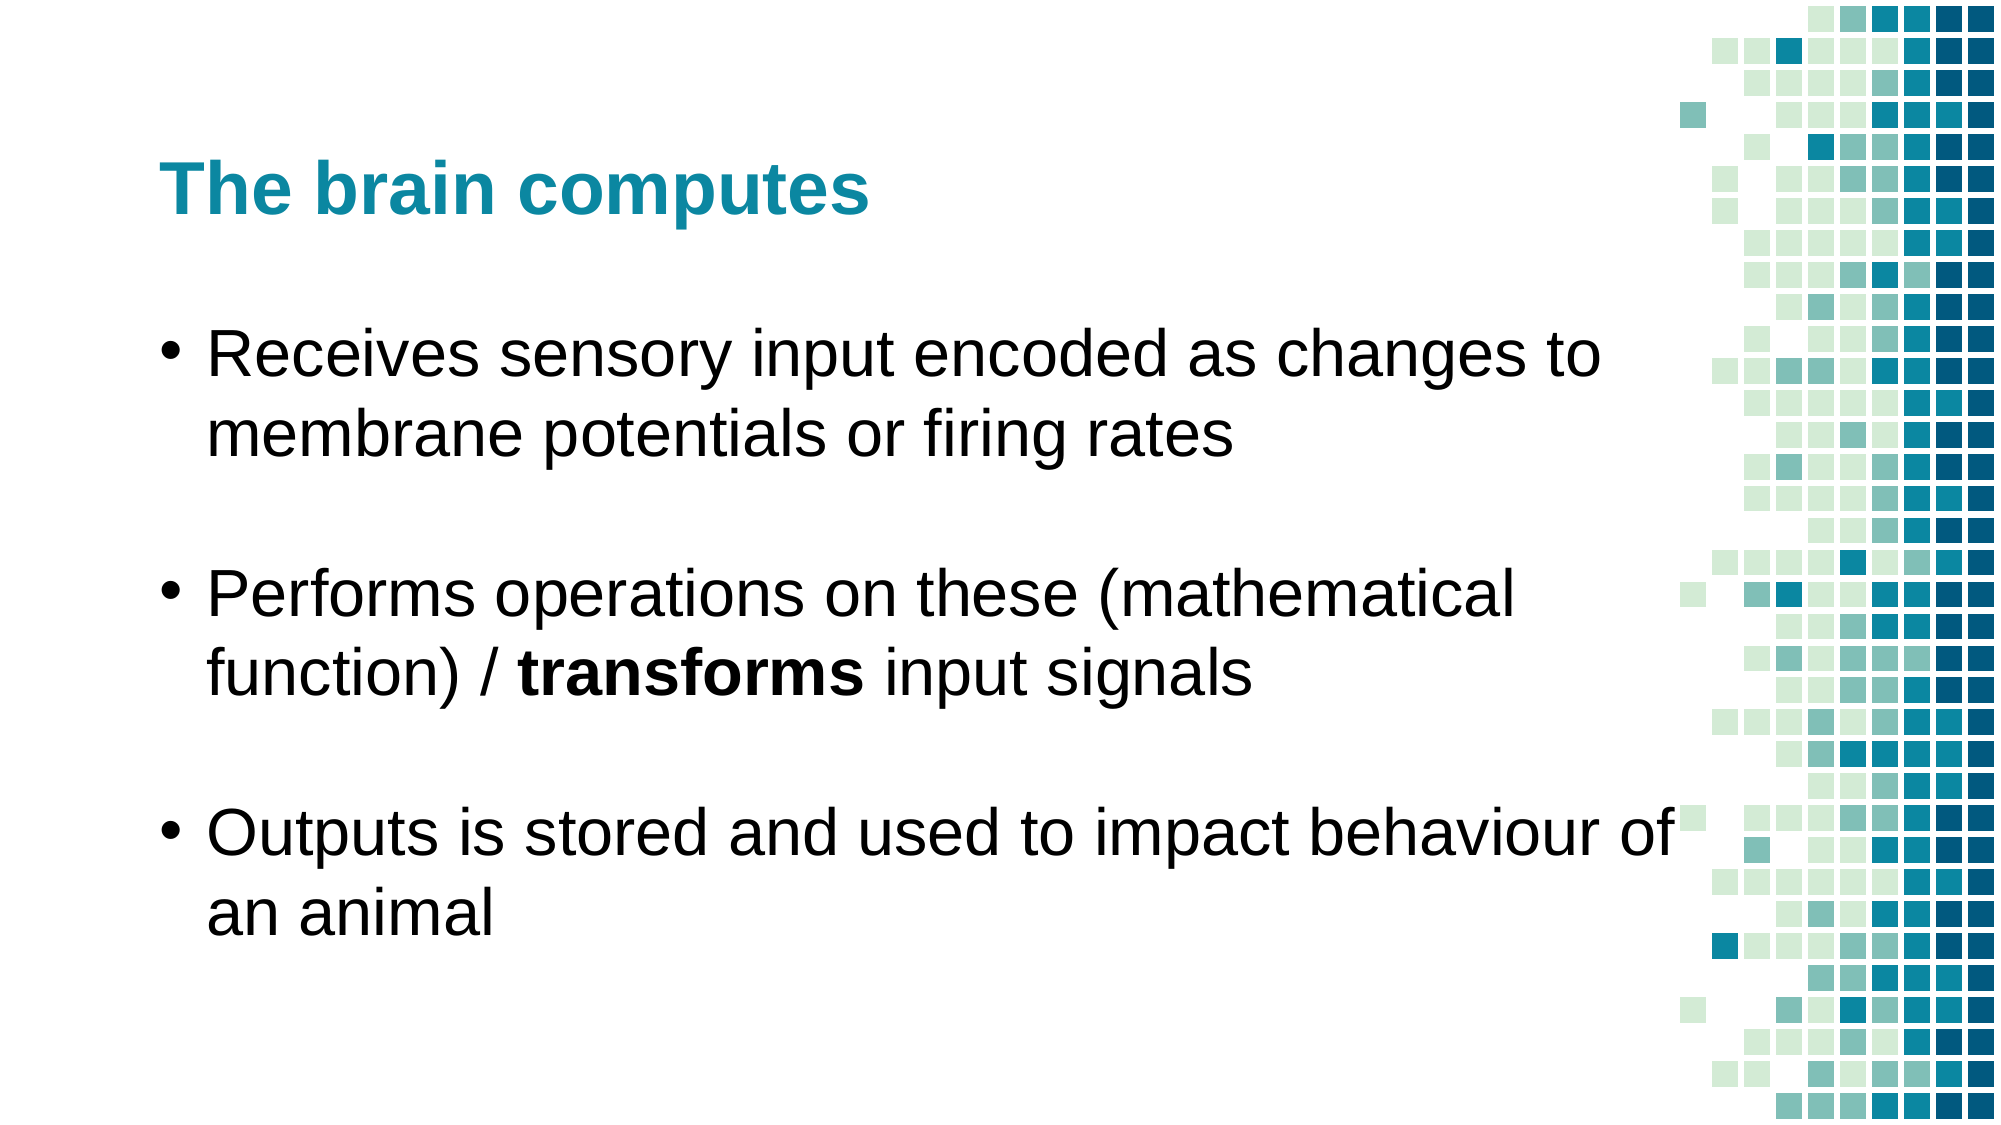

# The brain computes
Receives sensory input encoded as changes to membrane potentials or firing rates

Performs operations on these (mathematical function) / transforms input signals

Outputs is stored and used to impact behaviour of an animal